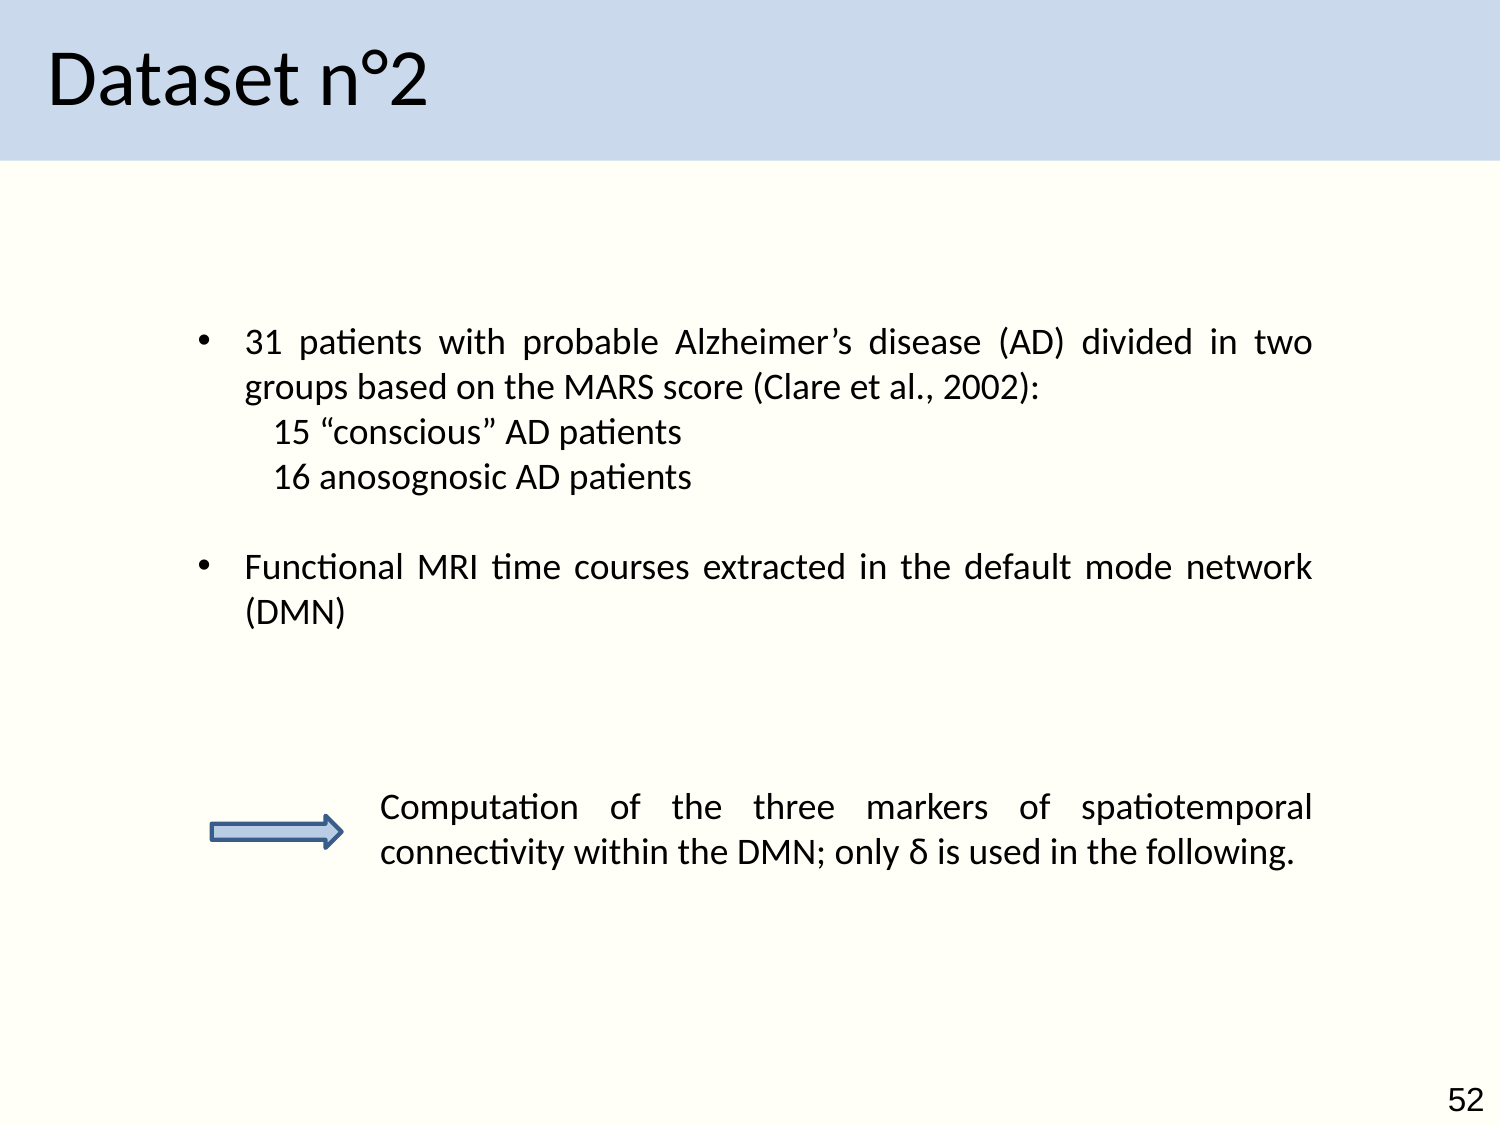

# Dataset n°2
31 patients with probable Alzheimer’s disease (AD) divided in two groups based on the MARS score (Clare et al., 2002):
15 “conscious” AD patients
16 anosognosic AD patients

Functional MRI time courses extracted in the default mode network (DMN)
Computation of the three markers of spatiotemporal connectivity within the DMN; only δ is used in the following.

52